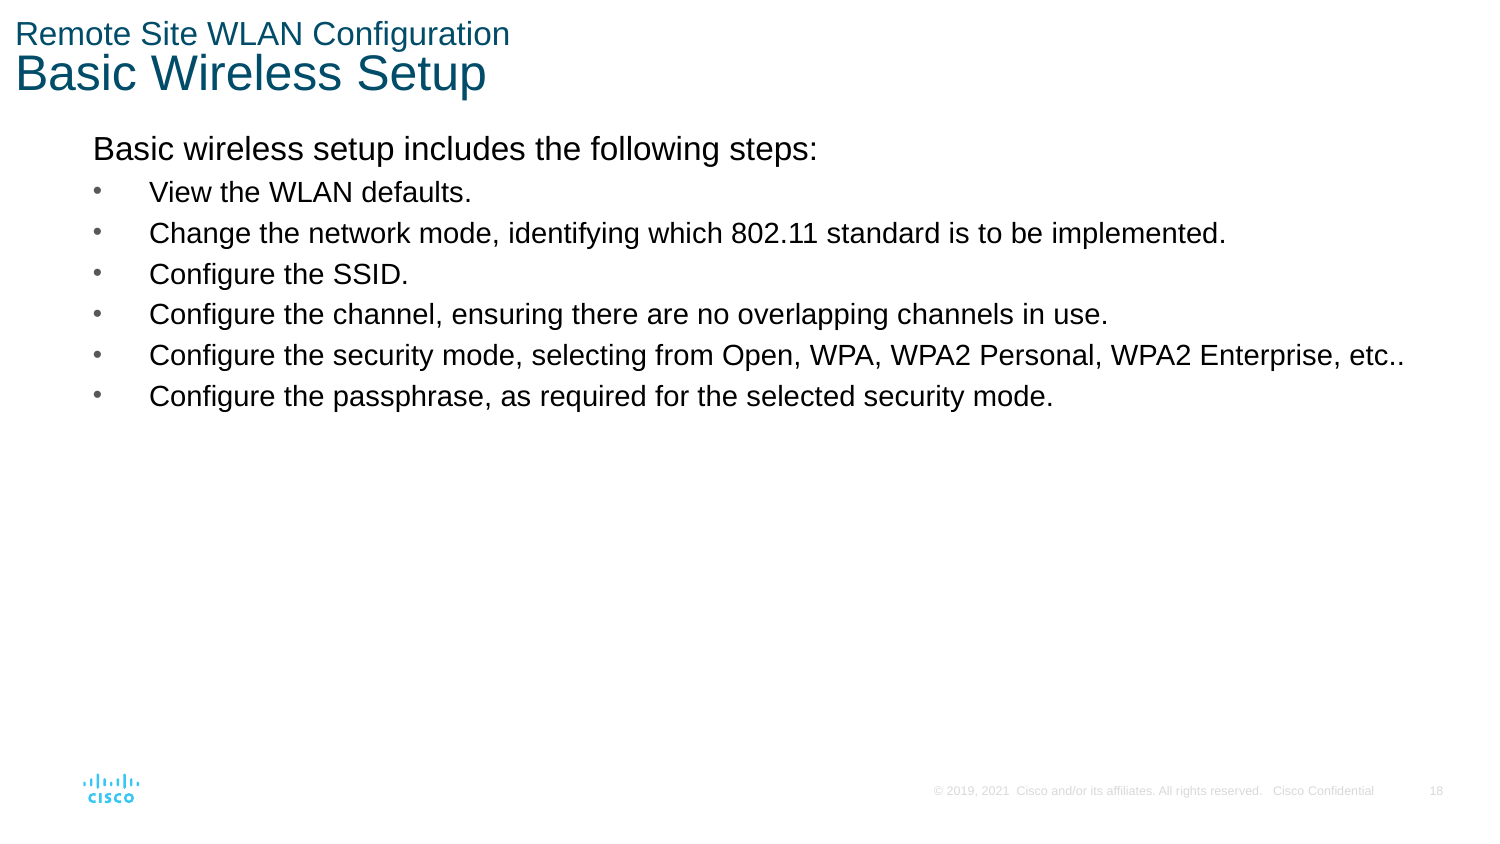

# Remote Site WLAN Configuration Basic Wireless Setup
Basic wireless setup includes the following steps:
View the WLAN defaults.
Change the network mode, identifying which 802.11 standard is to be implemented.
Configure the SSID.
Configure the channel, ensuring there are no overlapping channels in use.
Configure the security mode, selecting from Open, WPA, WPA2 Personal, WPA2 Enterprise, etc..
Configure the passphrase, as required for the selected security mode.